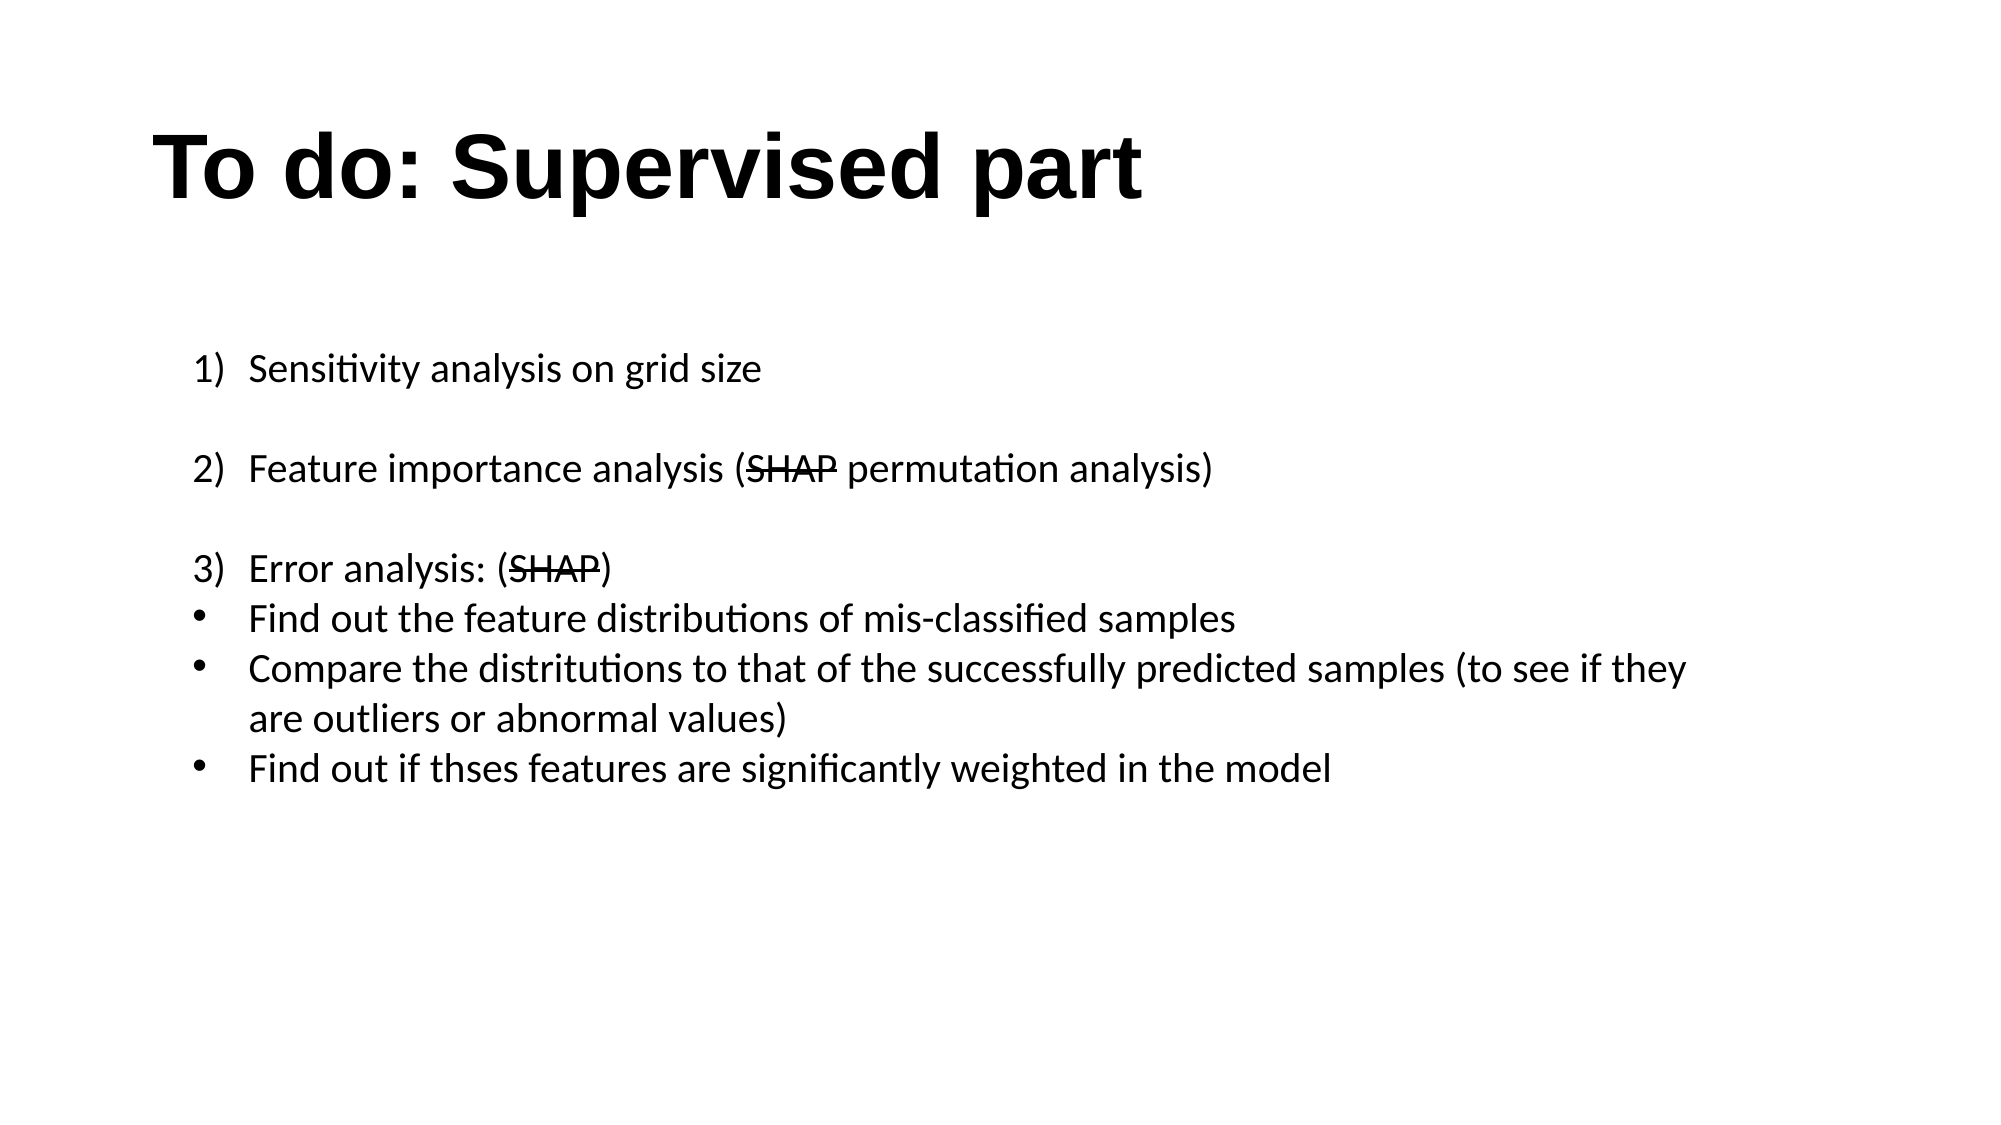

# To do: Supervised part
Sensitivity analysis on grid size

Feature importance analysis (SHAP permutation analysis)

Error analysis: (SHAP)
Find out the feature distributions of mis-classified samples
Compare the distritutions to that of the successfully predicted samples (to see if they are outliers or abnormal values)
Find out if thses features are significantly weighted in the model